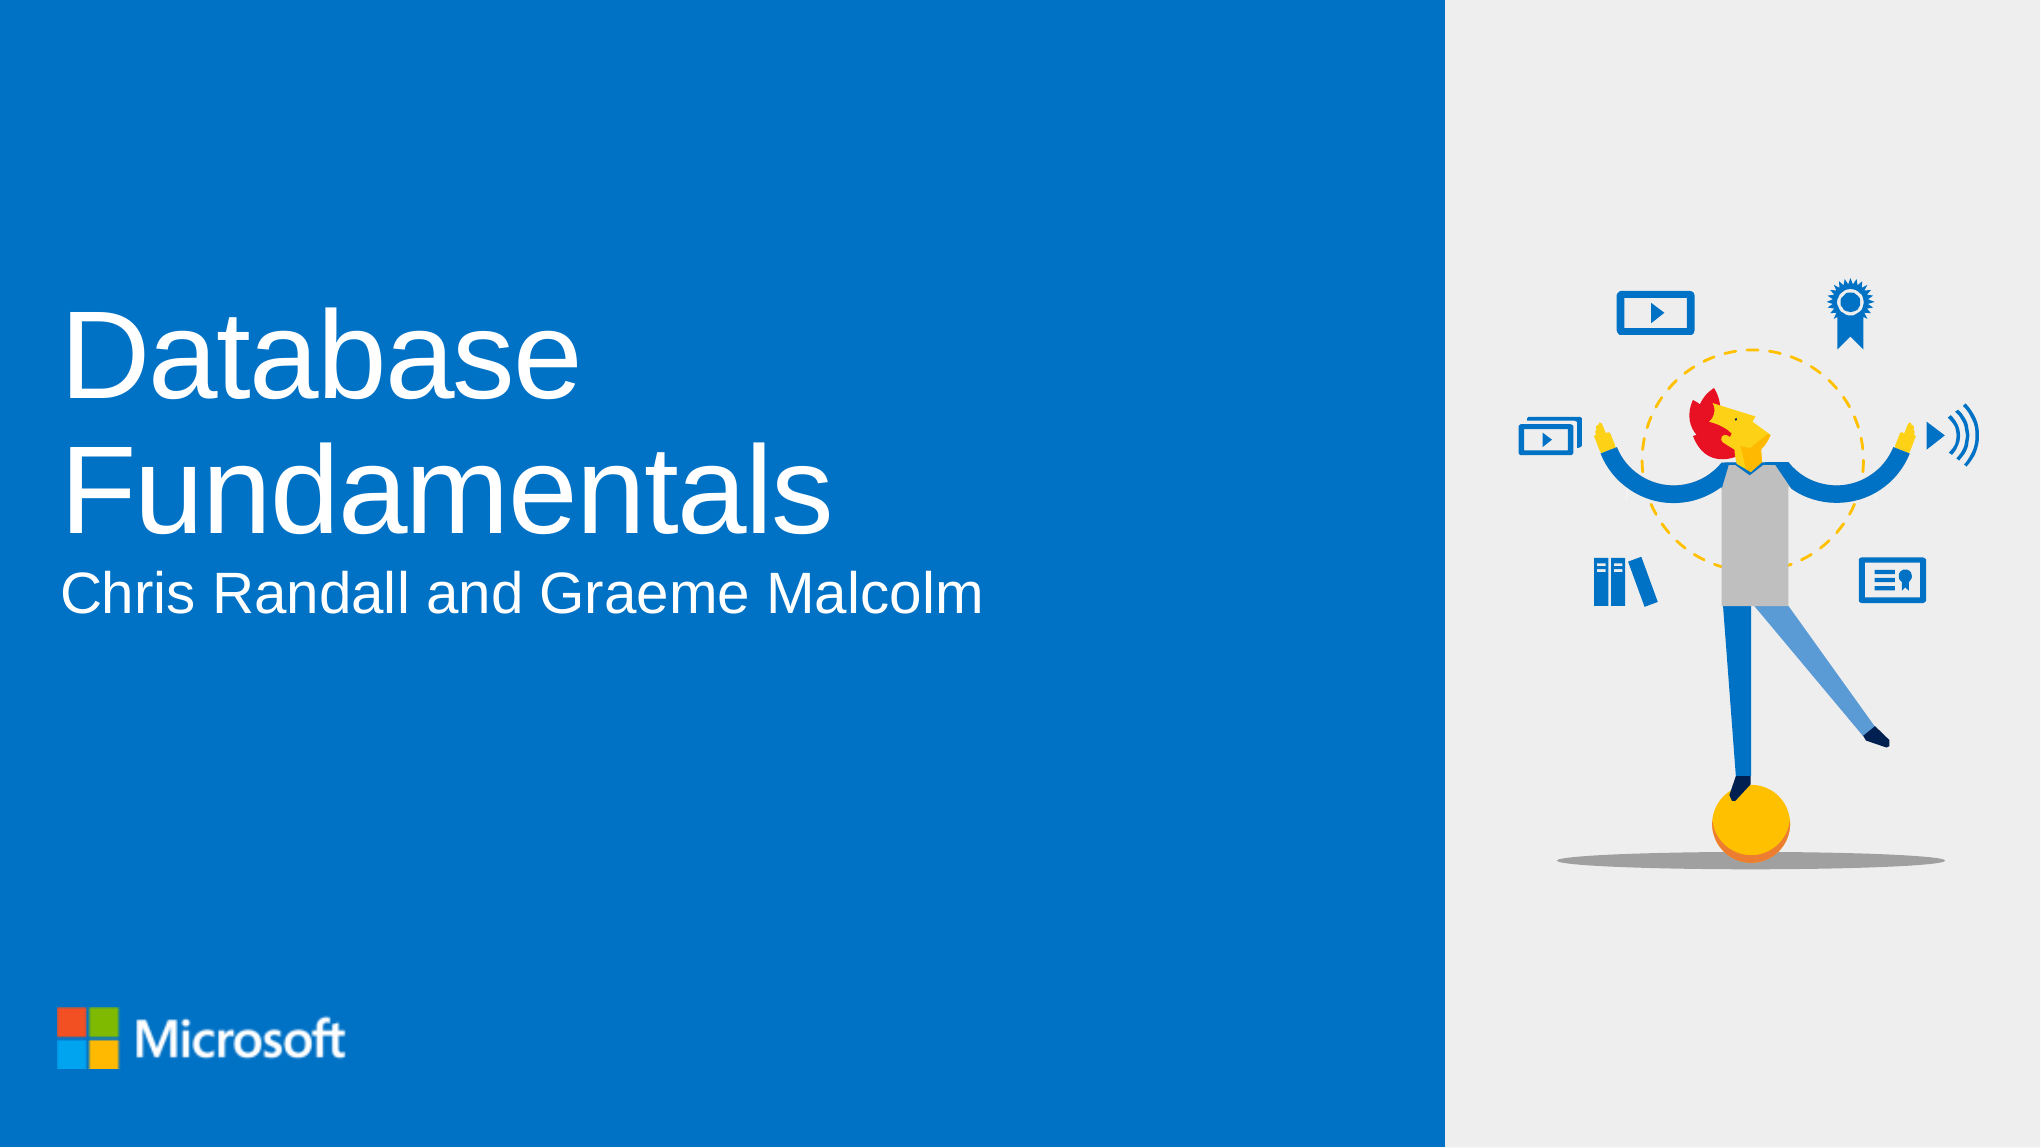

# Database Fundamentals
Chris Randall and Graeme Malcolm